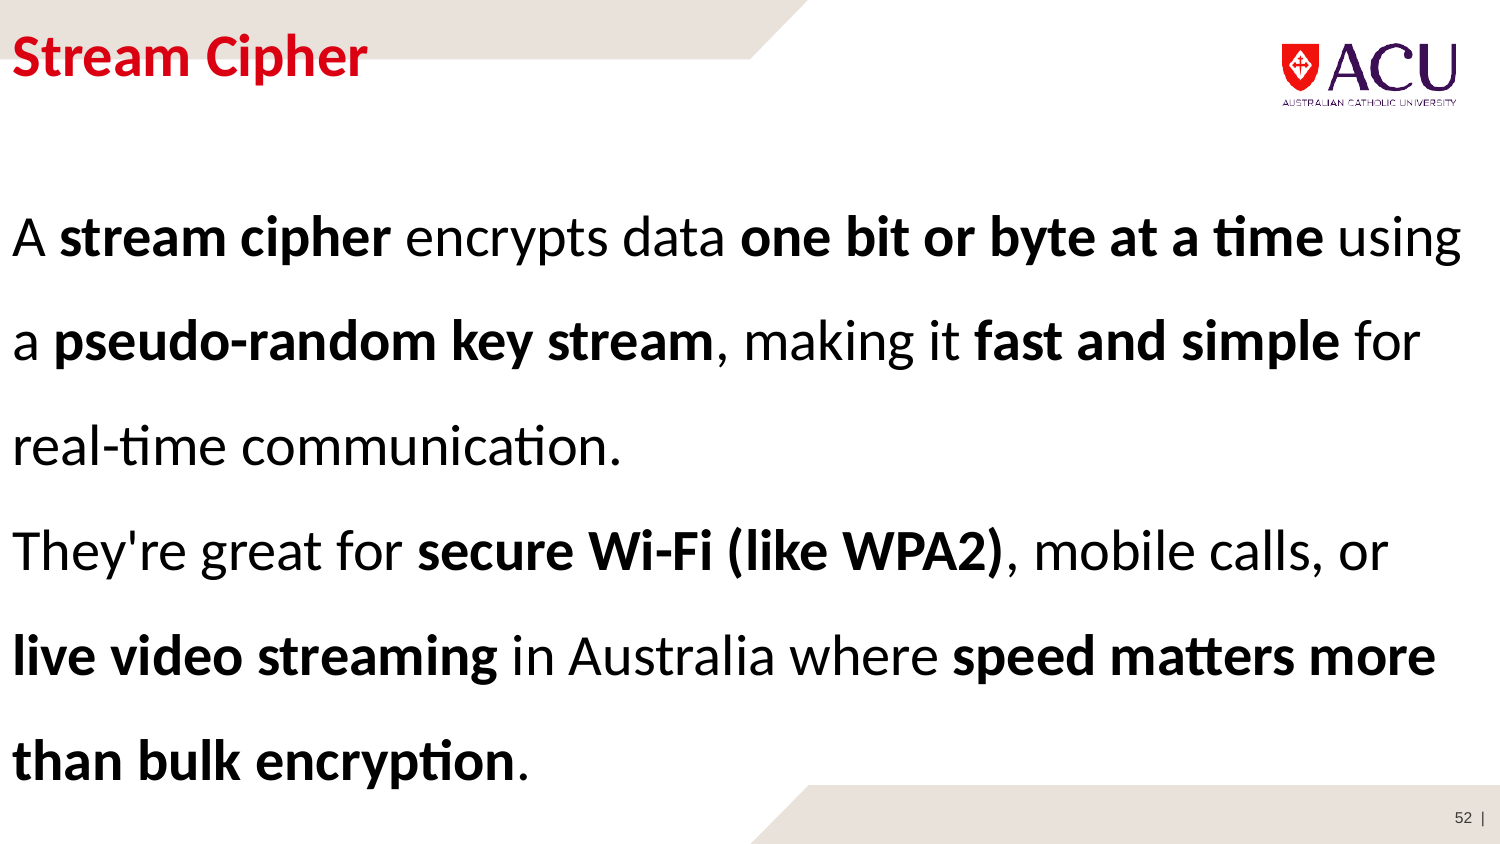

# Stream Cipher
A stream cipher encrypts data one bit or byte at a time using a pseudo-random key stream, making it fast and simple for real-time communication.
They're great for secure Wi-Fi (like WPA2), mobile calls, or live video streaming in Australia where speed matters more than bulk encryption.
52 |